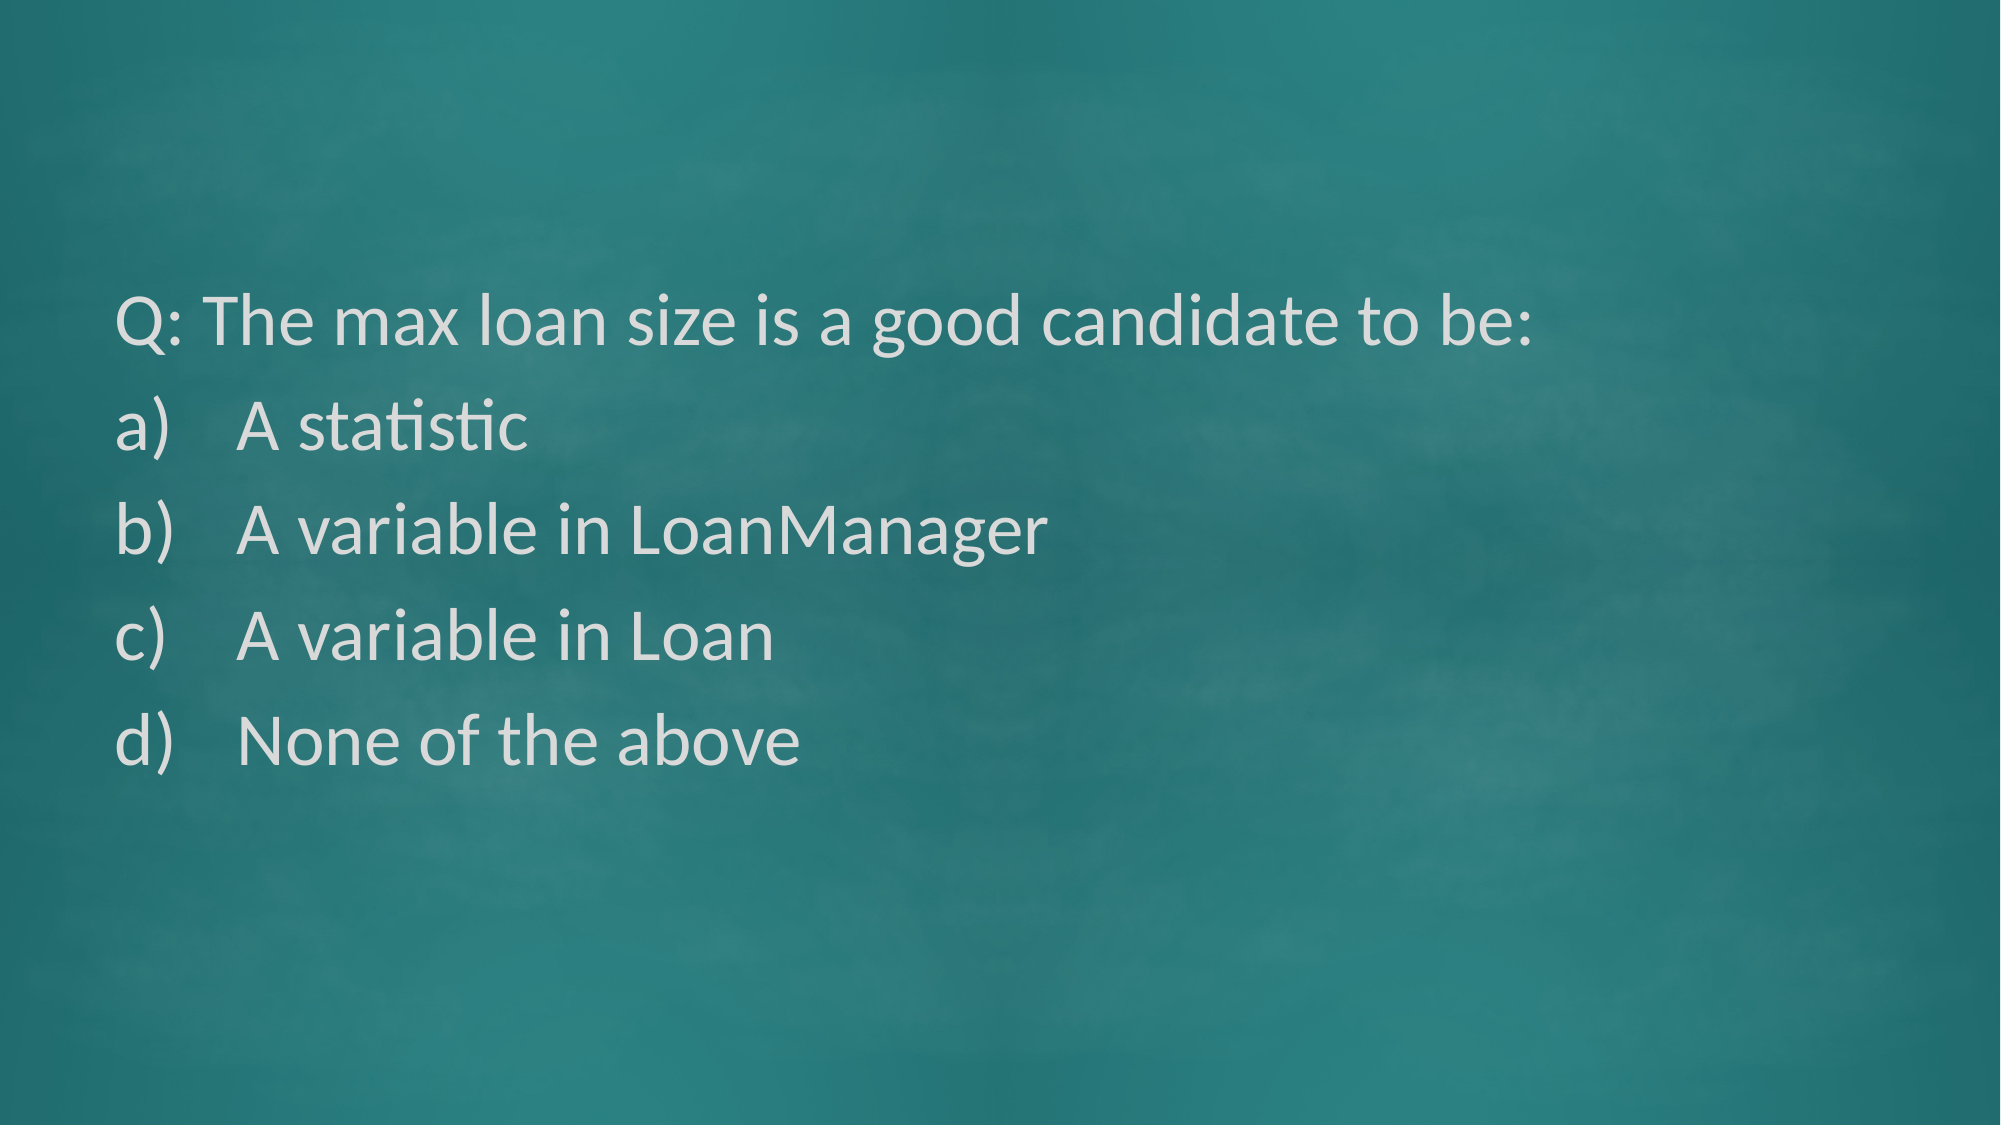

#
Q: The max loan size is a good candidate to be:
A statistic
A variable in LoanManager
A variable in Loan
None of the above